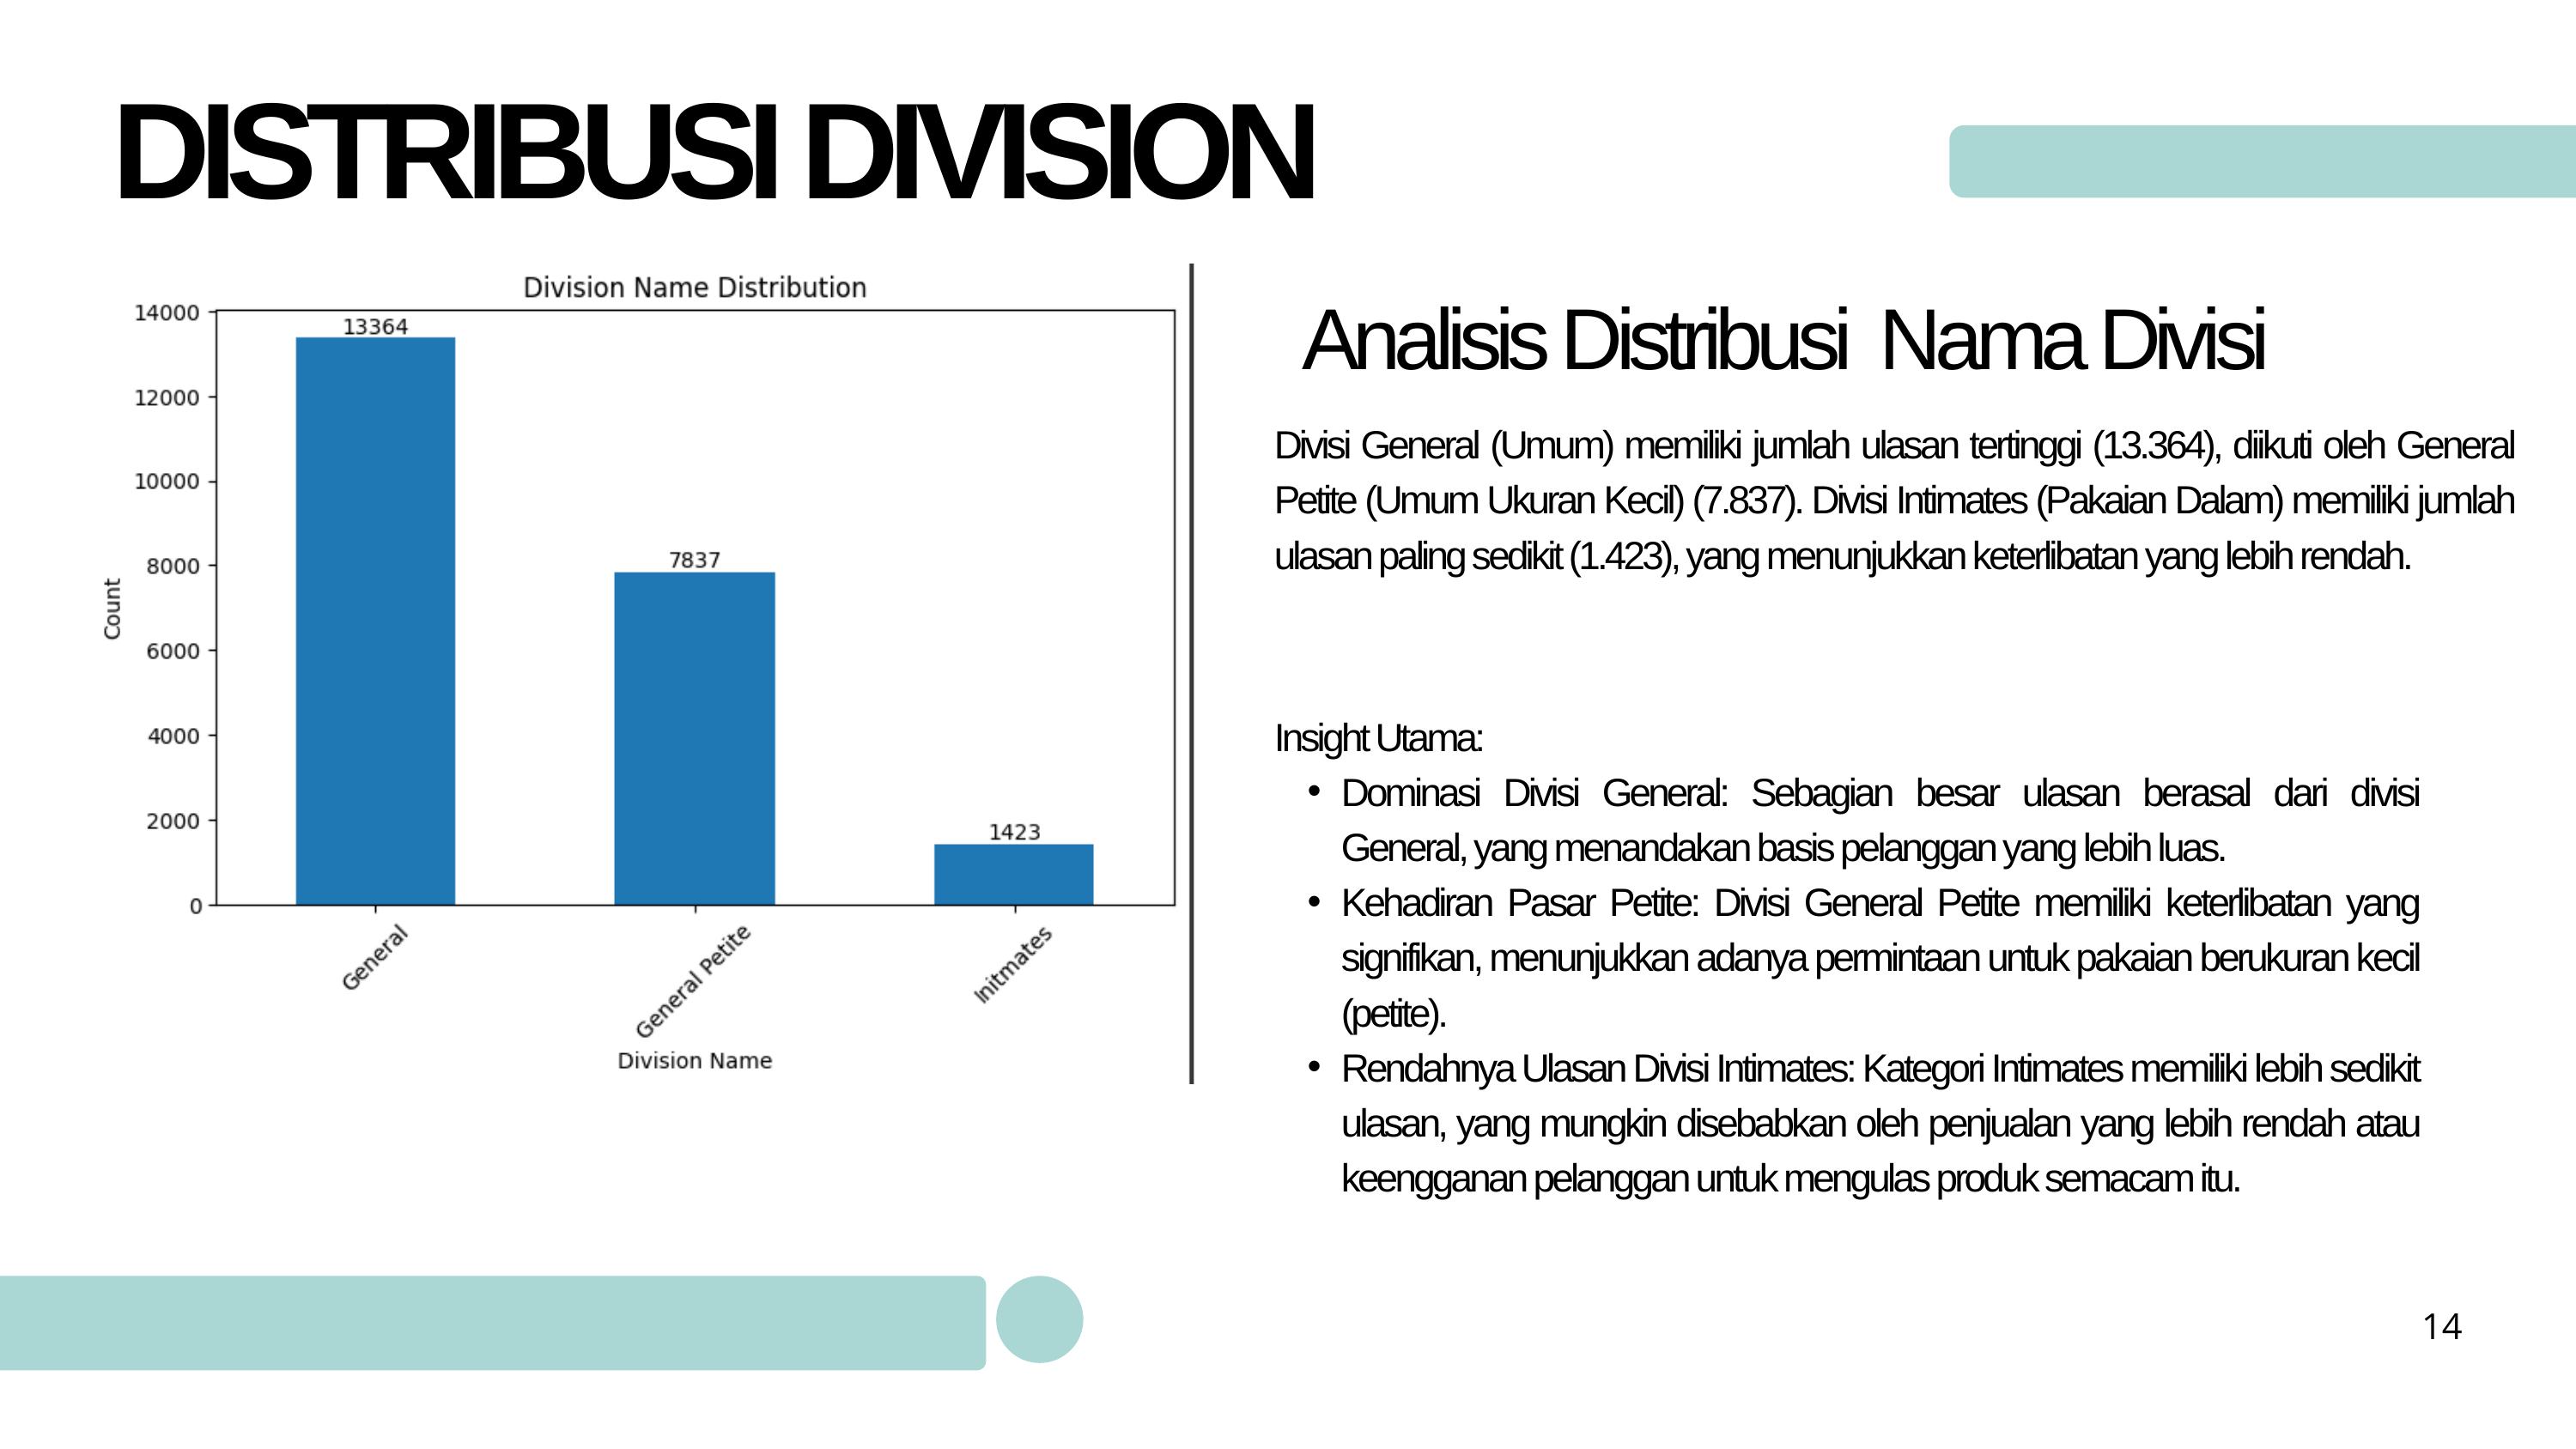

DISTRIBUSI DIVISION

Analisis Distribusi  Nama Divisi
Divisi General (Umum) memiliki jumlah ulasan tertinggi (13.364), diikuti oleh General Petite (Umum Ukuran Kecil) (7.837). Divisi Intimates (Pakaian Dalam) memiliki jumlah ulasan paling sedikit (1.423), yang menunjukkan keterlibatan yang lebih rendah.

Insight Utama:
Dominasi Divisi General: Sebagian besar ulasan berasal dari divisi General, yang menandakan basis pelanggan yang lebih luas.
Kehadiran Pasar Petite: Divisi General Petite memiliki keterlibatan yang signifikan, menunjukkan adanya permintaan untuk pakaian berukuran kecil (petite).
Rendahnya Ulasan Divisi Intimates: Kategori Intimates memiliki lebih sedikit ulasan, yang mungkin disebabkan oleh penjualan yang lebih rendah atau keengganan pelanggan untuk mengulas produk semacam itu.

14